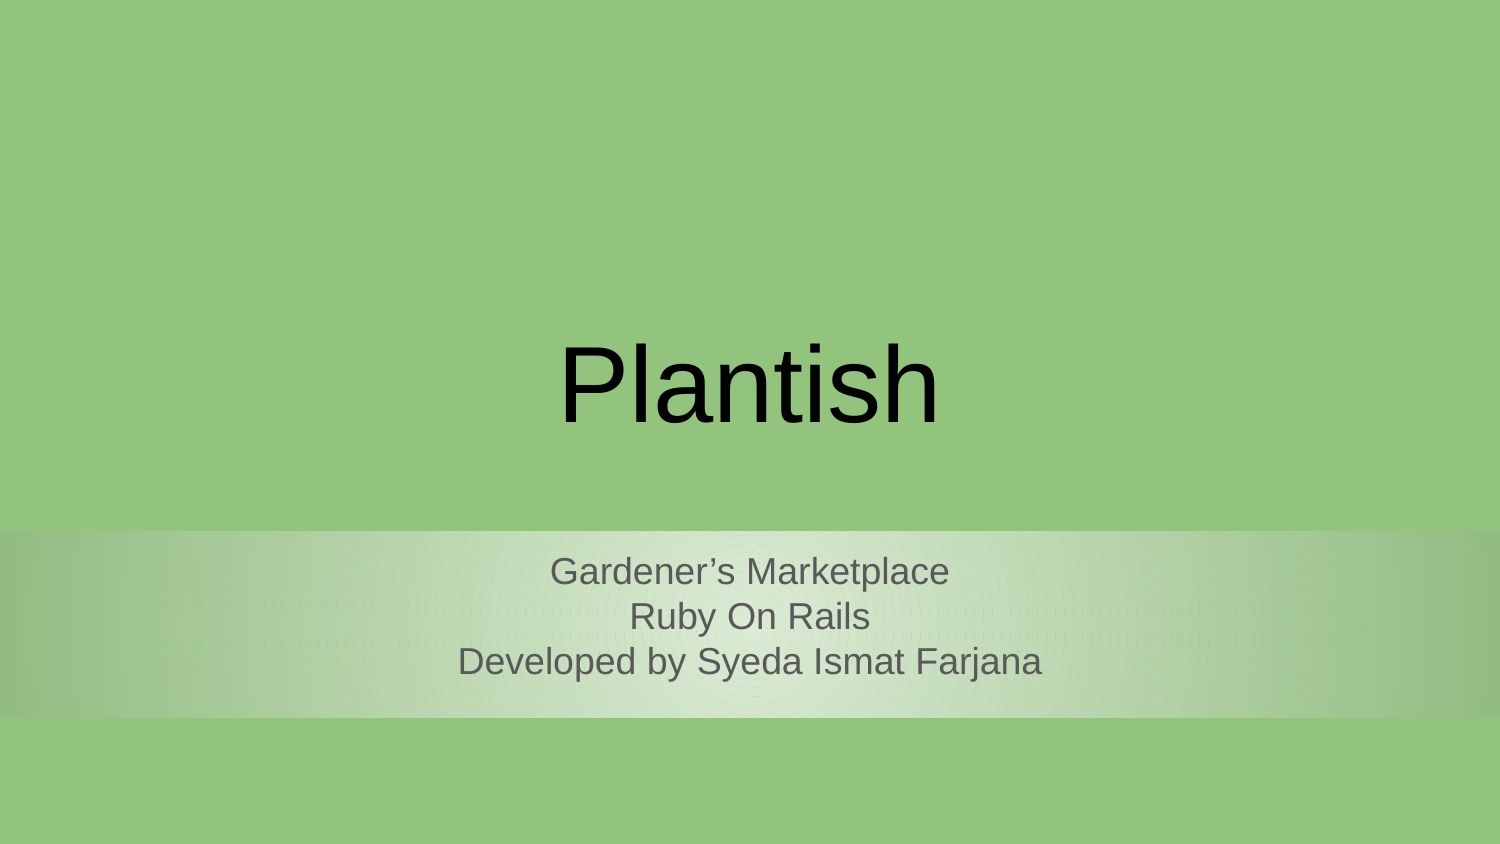

# Plantish
Gardener’s Marketplace
Ruby On Rails
Developed by Syeda Ismat Farjana